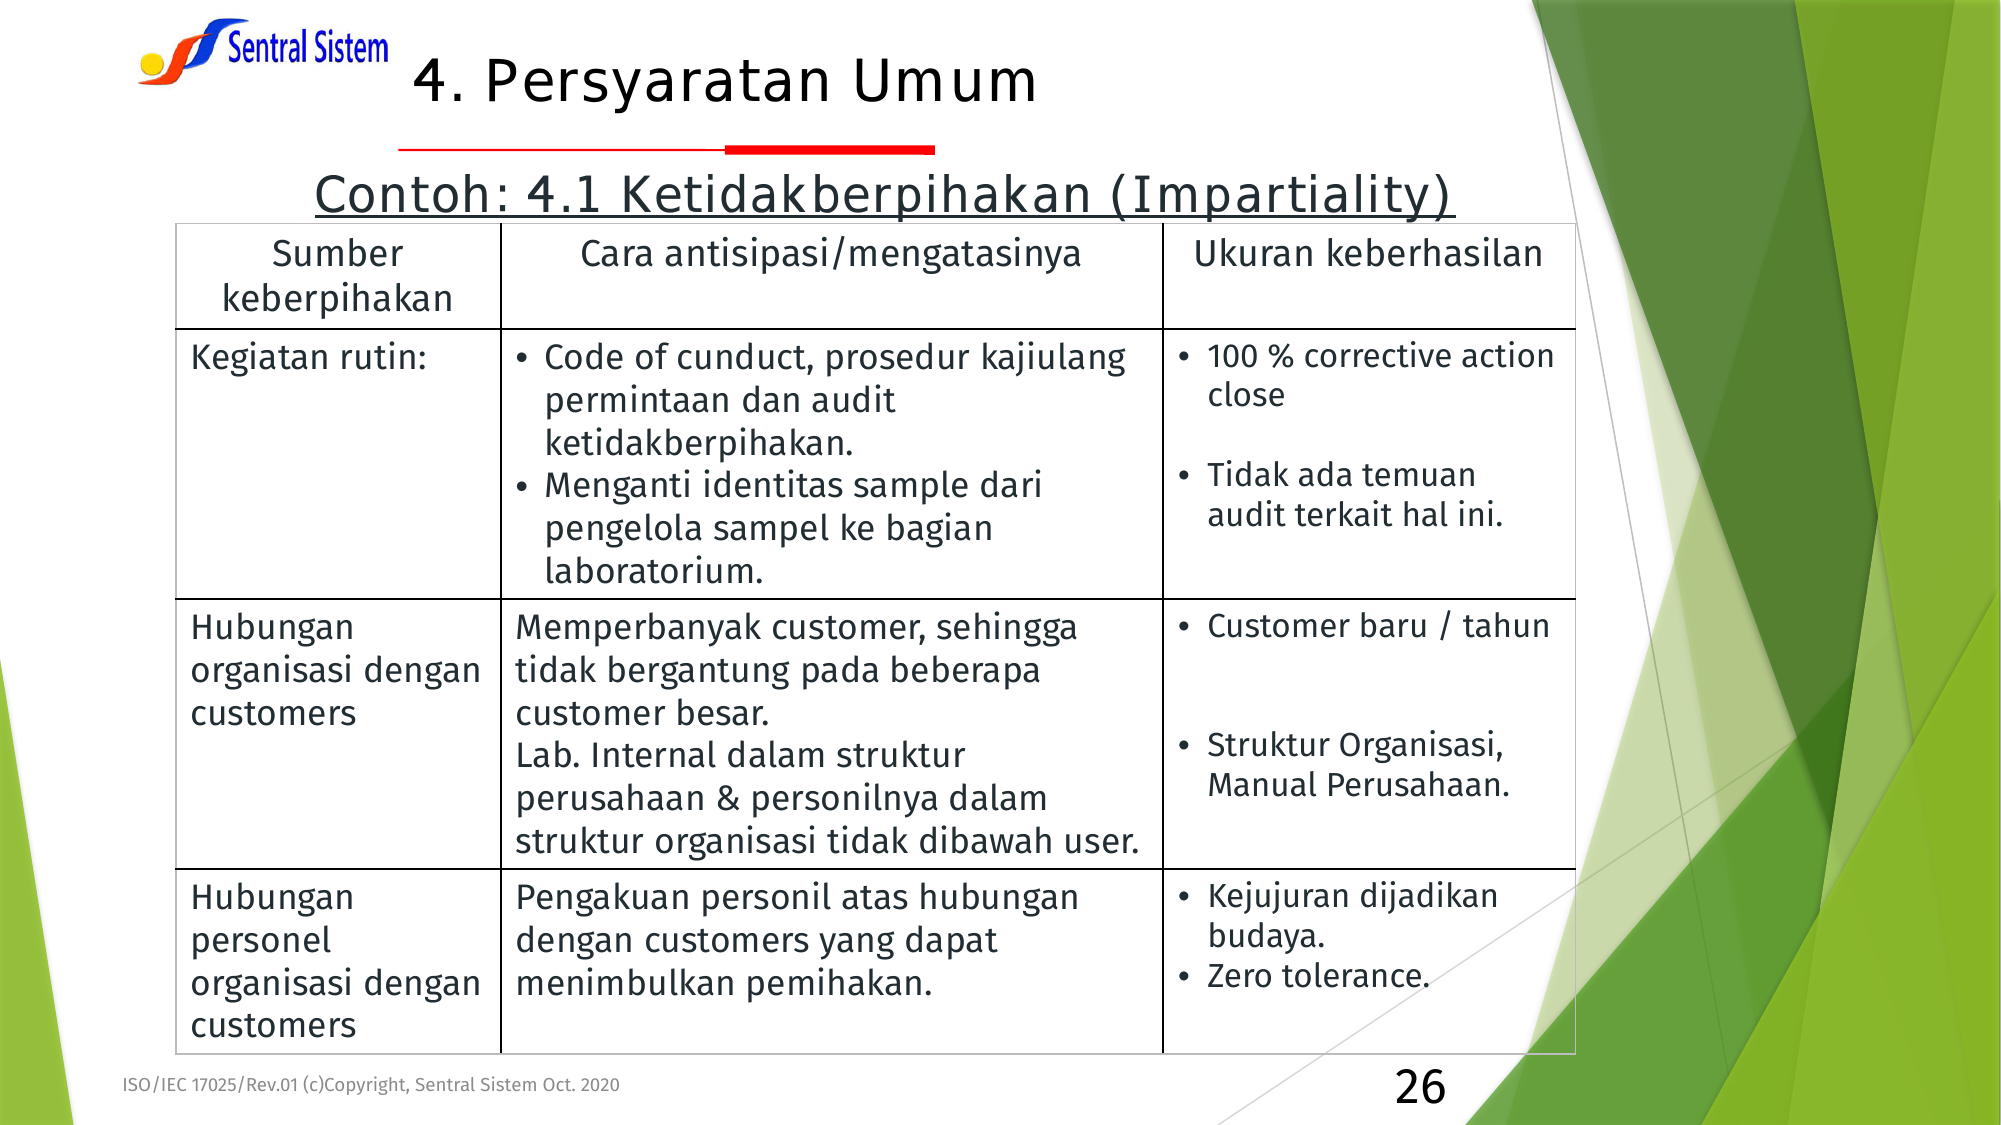

4. Persyaratan Umum

Contoh: 4.1 Ketidakberpihakan (Impartiality)
| Sumber keberpihakan | Cara antisipasi/mengatasinya | Ukuran keberhasilan |
| --- | --- | --- |
| Kegiatan rutin: | Code of cunduct, prosedur kajiulang permintaan dan audit ketidakberpihakan. Menganti identitas sample dari pengelola sampel ke bagian laboratorium. | 100 % corrective action close Tidak ada temuan audit terkait hal ini. |
| Hubungan organisasi dengan customers | Memperbanyak customer, sehingga tidak bergantung pada beberapa customer besar. Lab. Internal dalam struktur perusahaan & personilnya dalam struktur organisasi tidak dibawah user. | Customer baru / tahun Struktur Organisasi, Manual Perusahaan. |
| Hubungan personel organisasi dengan customers | Pengakuan personil atas hubungan dengan customers yang dapat menimbulkan pemihakan. | Kejujuran dijadikan budaya. Zero tolerance. |

26
ISO/IEC 17025/Rev.01 (c)Copyright, Sentral Sistem Oct. 2020